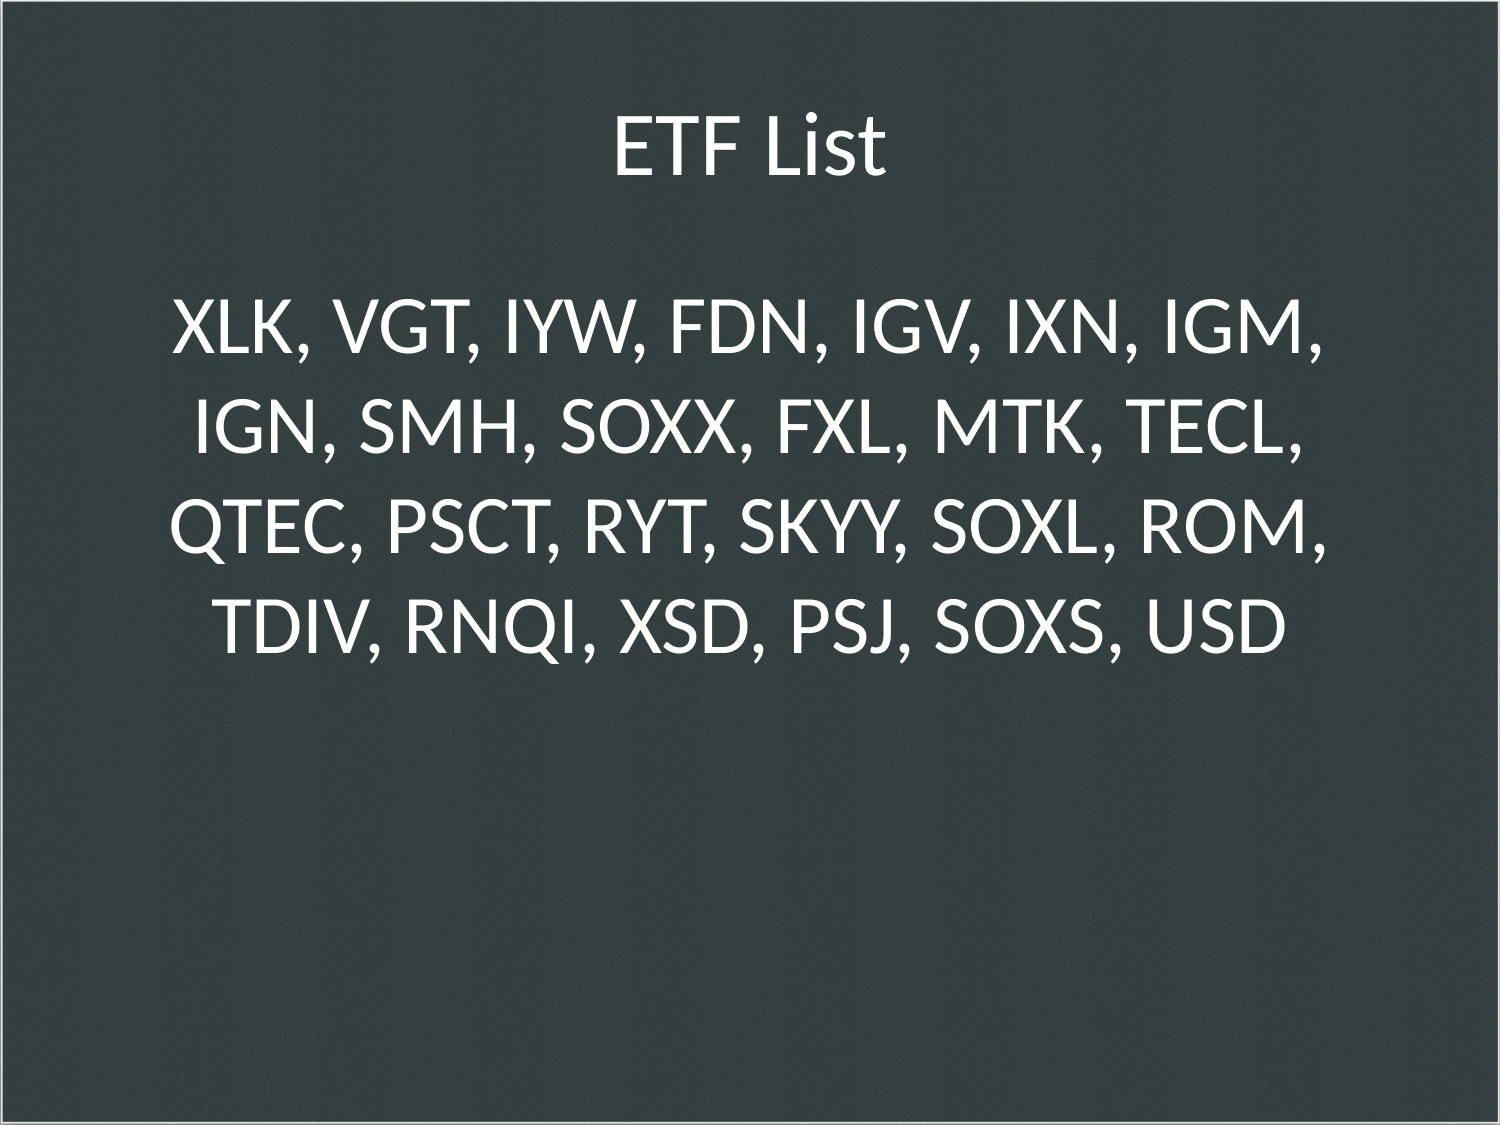

# ETF List
XLK, VGT, IYW, FDN, IGV, IXN, IGM, IGN, SMH, SOXX, FXL, MTK, TECL, QTEC, PSCT, RYT, SKYY, SOXL, ROM, TDIV, RNQI, XSD, PSJ, SOXS, USD